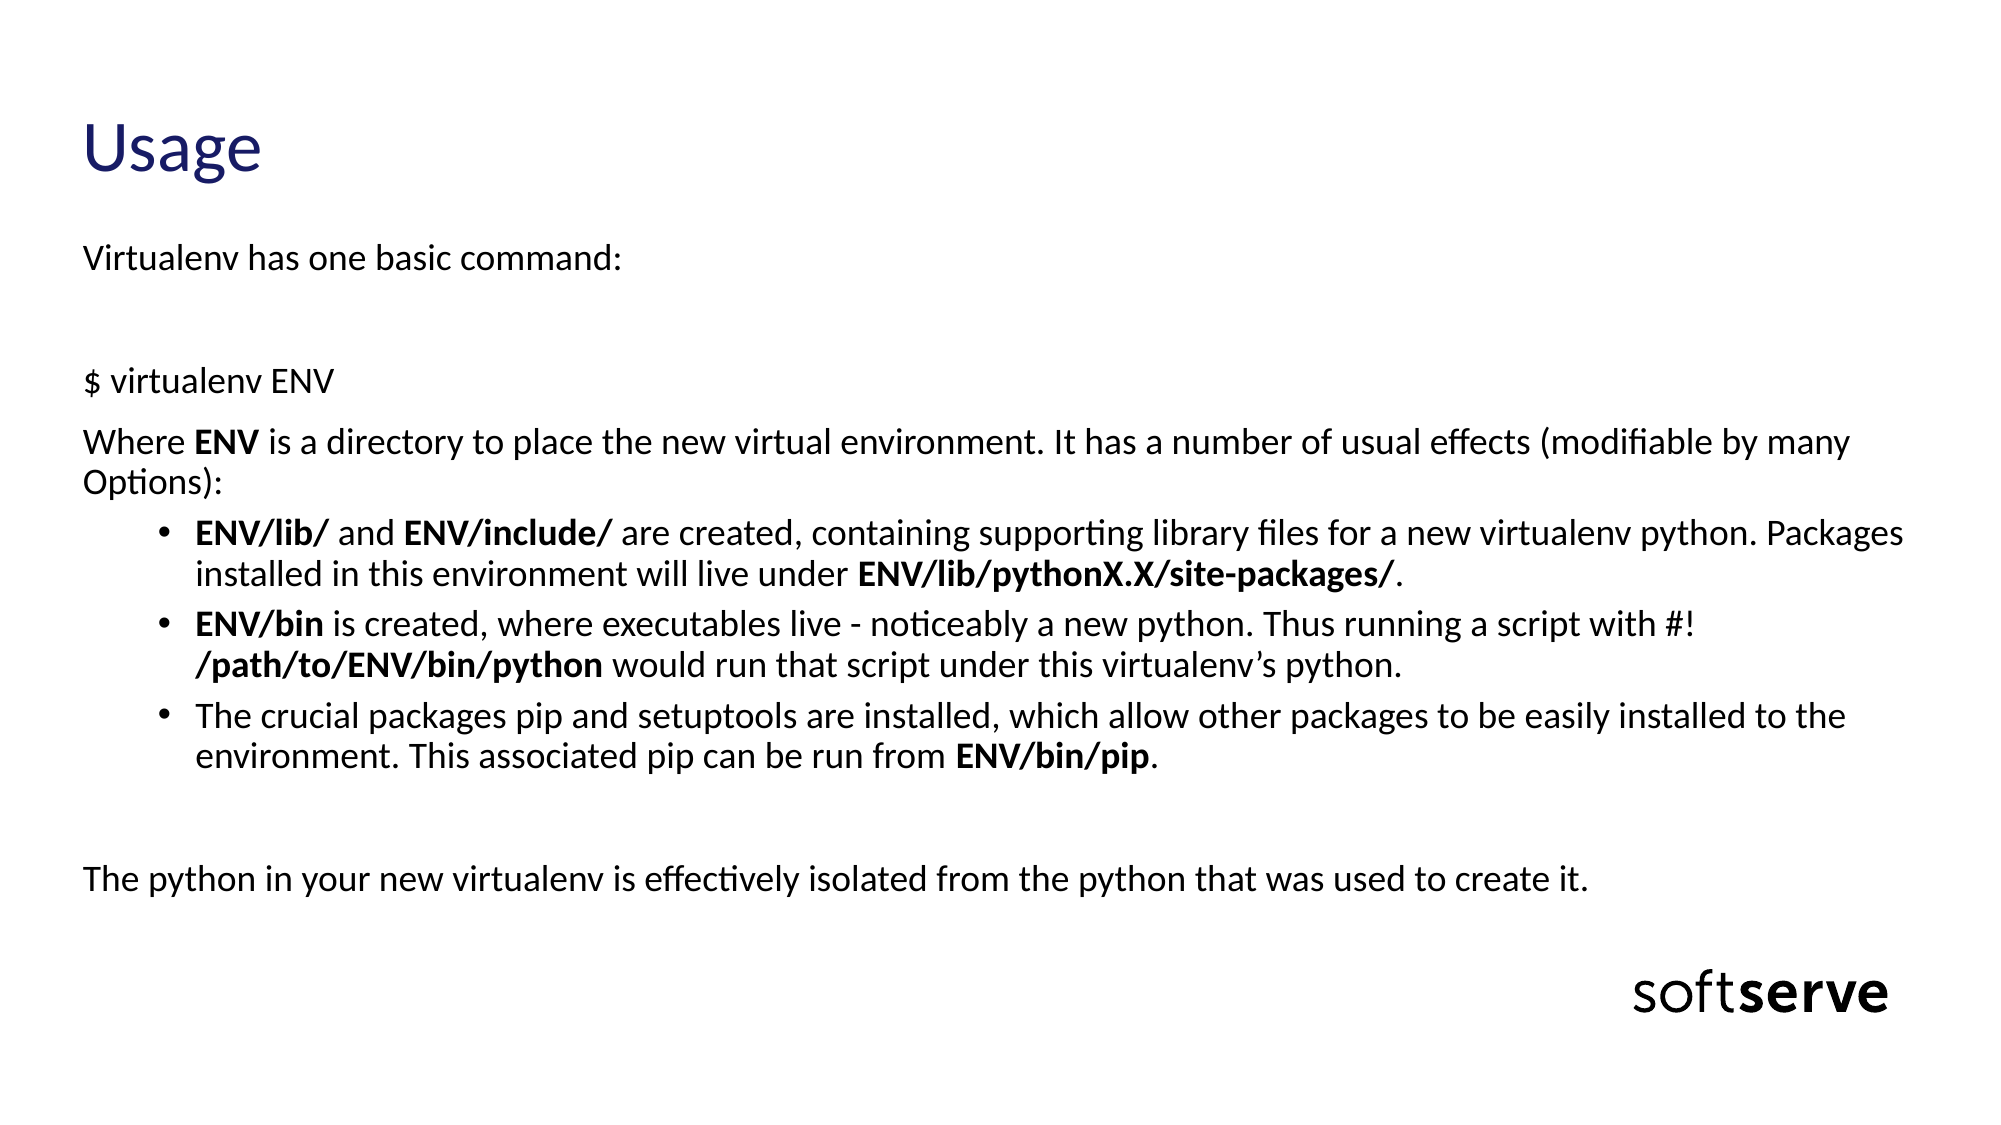

# Usage
Virtualenv has one basic command:

$ virtualenv ENV
Where ENV is a directory to place the new virtual environment. It has a number of usual effects (modifiable by many Options):
ENV/lib/ and ENV/include/ are created, containing supporting library files for a new virtualenv python. Packages installed in this environment will live under ENV/lib/pythonX.X/site-packages/.
ENV/bin is created, where executables live - noticeably a new python. Thus running a script with #! /path/to/ENV/bin/python would run that script under this virtualenv’s python.
The crucial packages pip and setuptools are installed, which allow other packages to be easily installed to the environment. This associated pip can be run from ENV/bin/pip.

The python in your new virtualenv is effectively isolated from the python that was used to create it.